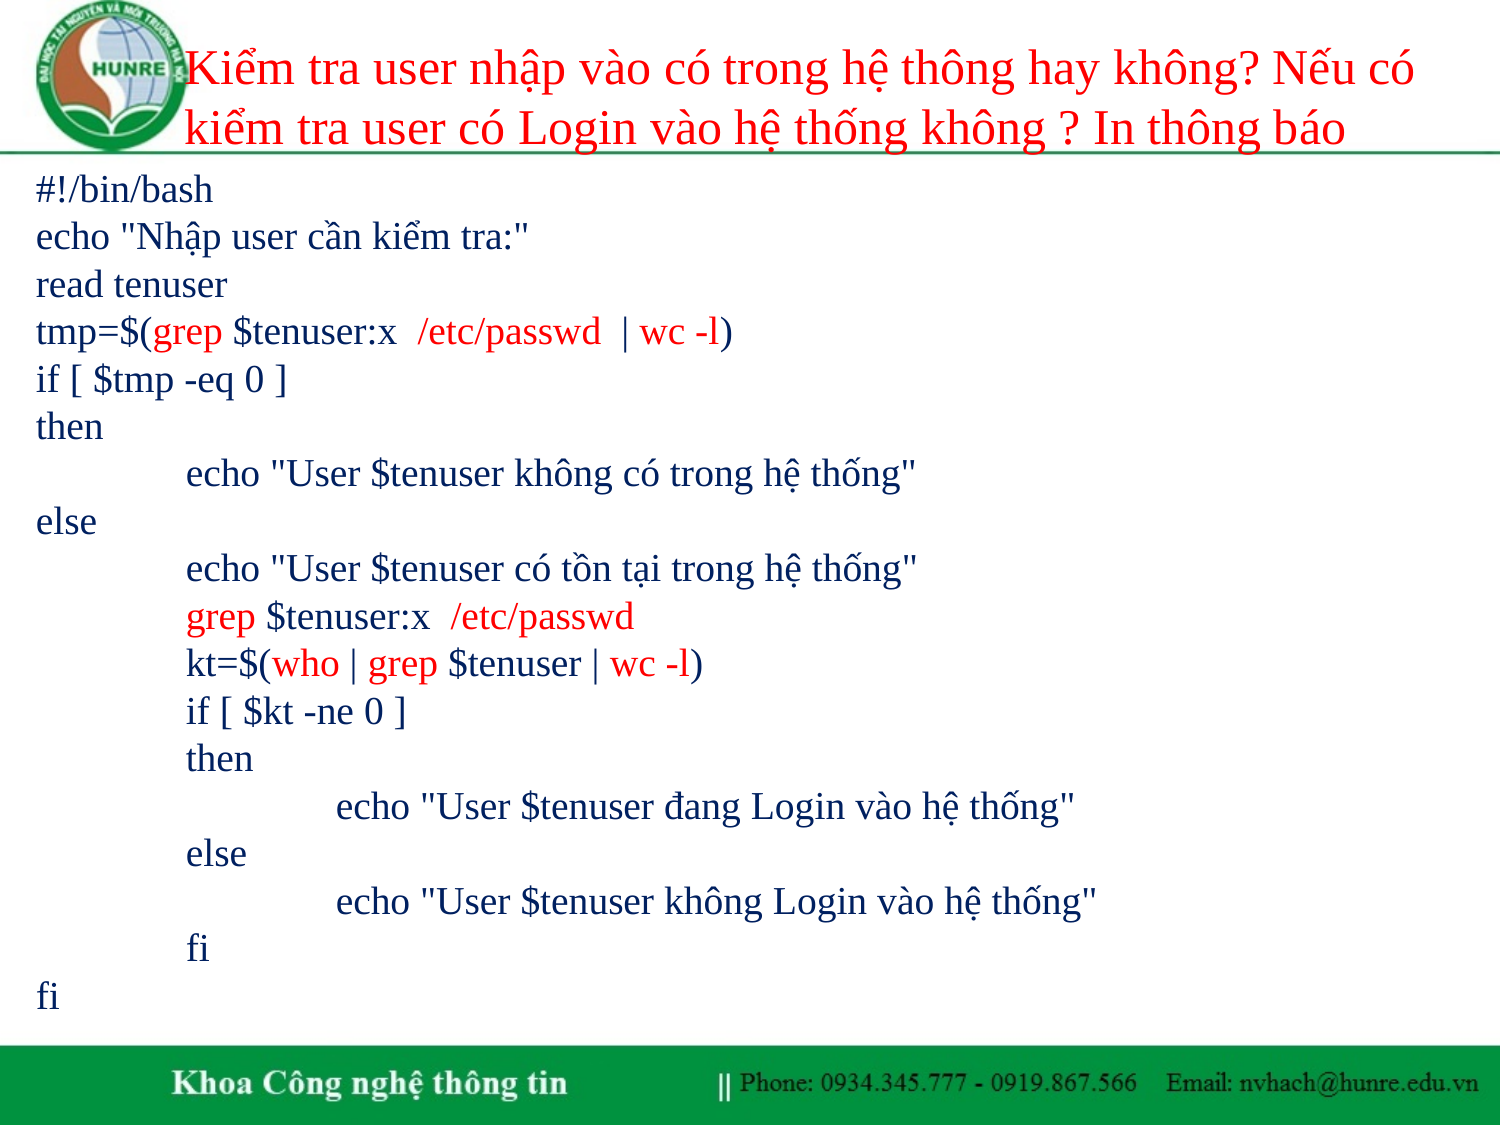

# Kiểm tra user nhập vào có trong hệ thông hay không? Nếu có kiểm tra user có Login vào hệ thống không ? In thông báo
#!/bin/bash
echo "Nhập user cần kiểm tra:"
read tenuser
tmp=$(grep $tenuser:x  /etc/passwd  | wc -l)
if [ $tmp -eq 0 ]
then
	echo "User $tenuser không có trong hệ thống"
else
	echo "User $tenuser có tồn tại trong hệ thống"
	grep $tenuser:x  /etc/passwd
	kt=$(who | grep $tenuser | wc -l)
	if [ $kt -ne 0 ]
	then
		echo "User $tenuser đang Login vào hệ thống"
	else
		echo "User $tenuser không Login vào hệ thống"
	fi
fi